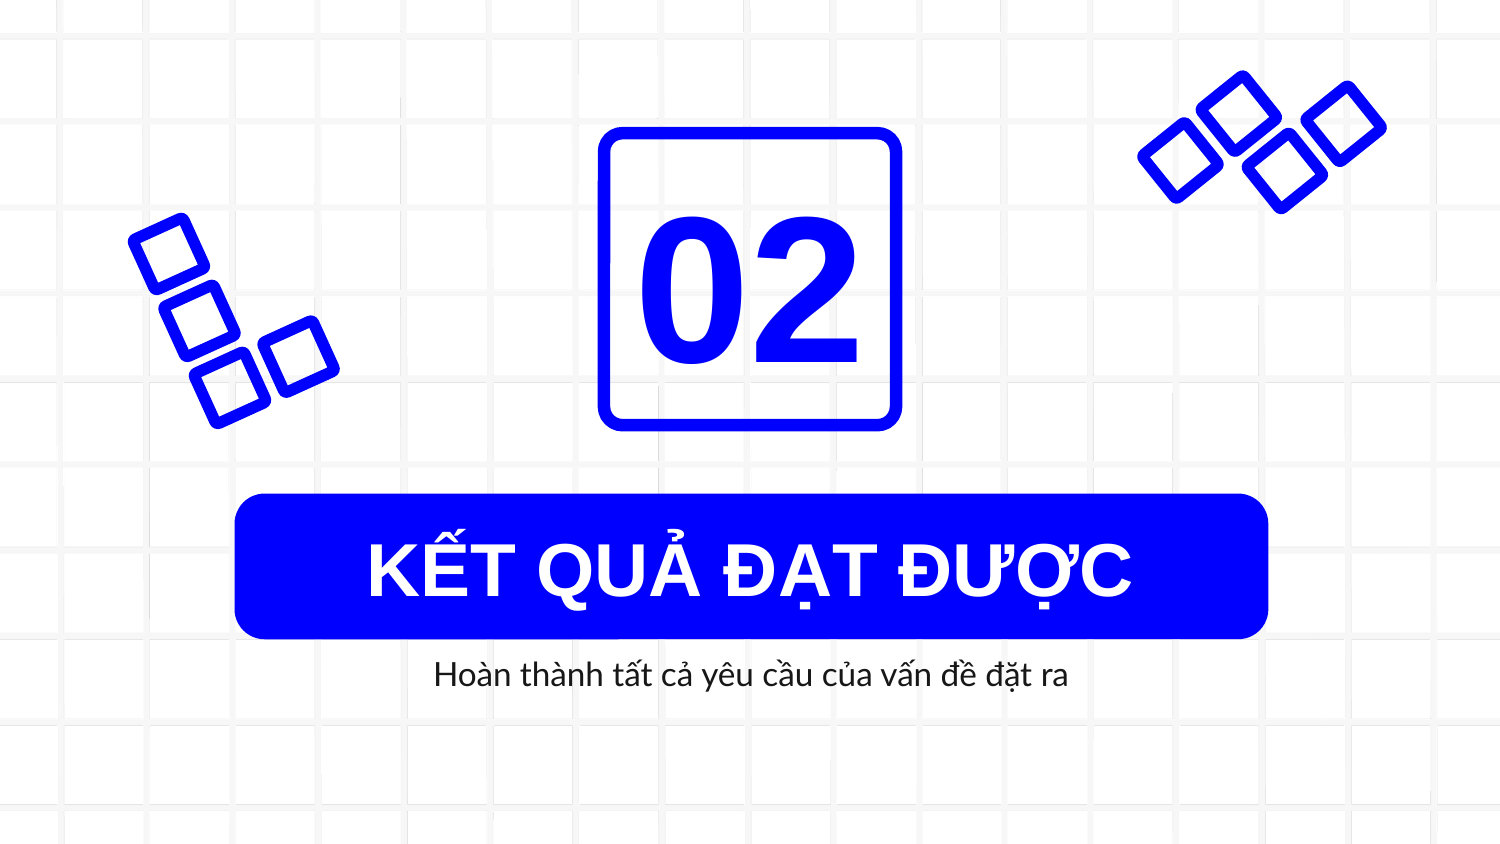

02

# KẾT QUẢ ĐẠT ĐƯỢC
Hoàn thành tất cả yêu cầu của vấn đề đặt ra